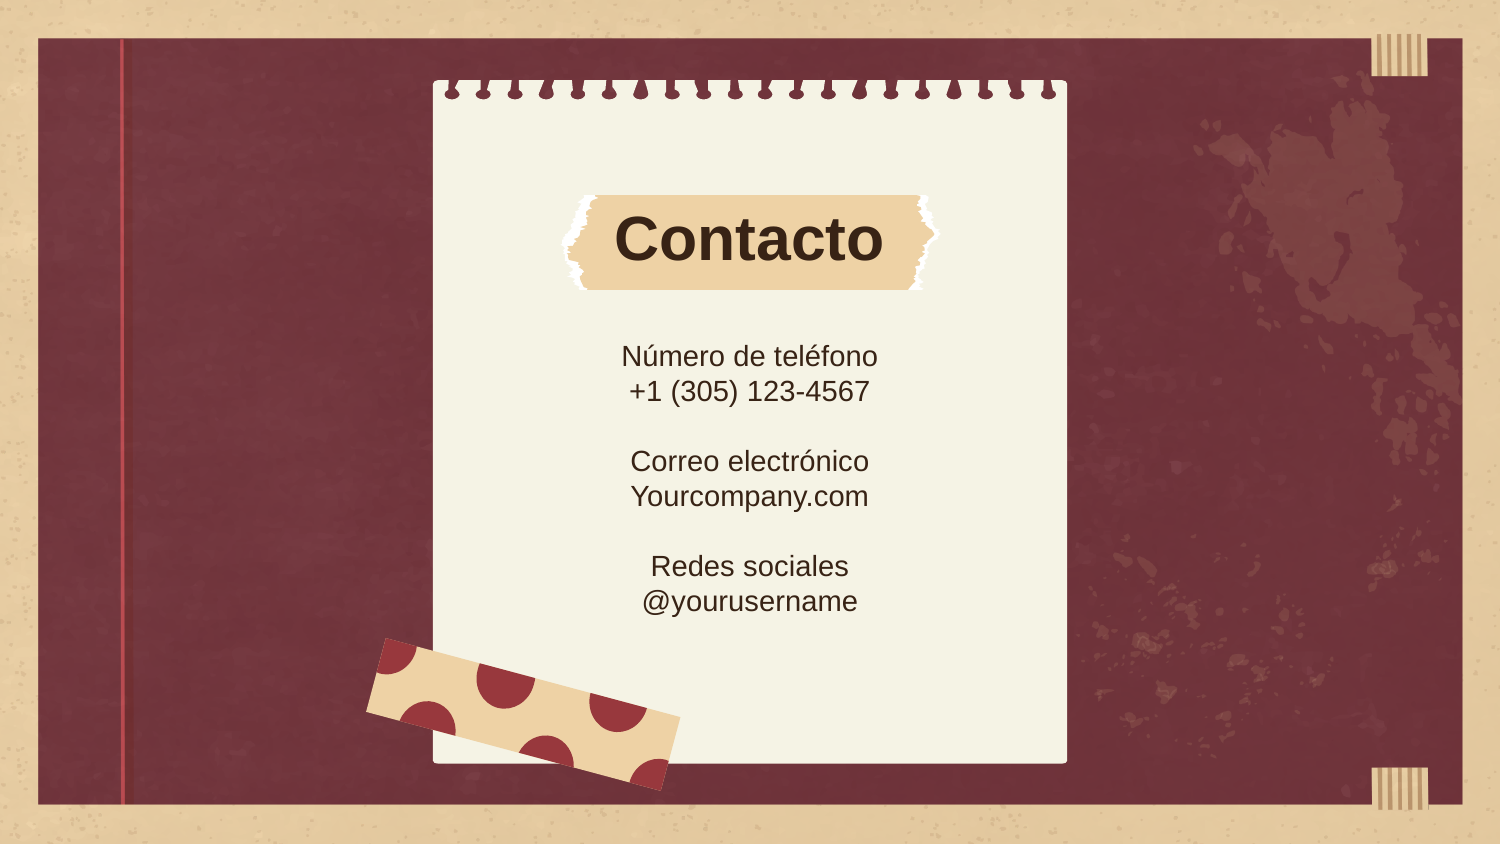

# Contacto

Número de teléfono
+1 (305) 123-4567

Correo electrónico
Yourcompany.com

Redes sociales
@yourusername